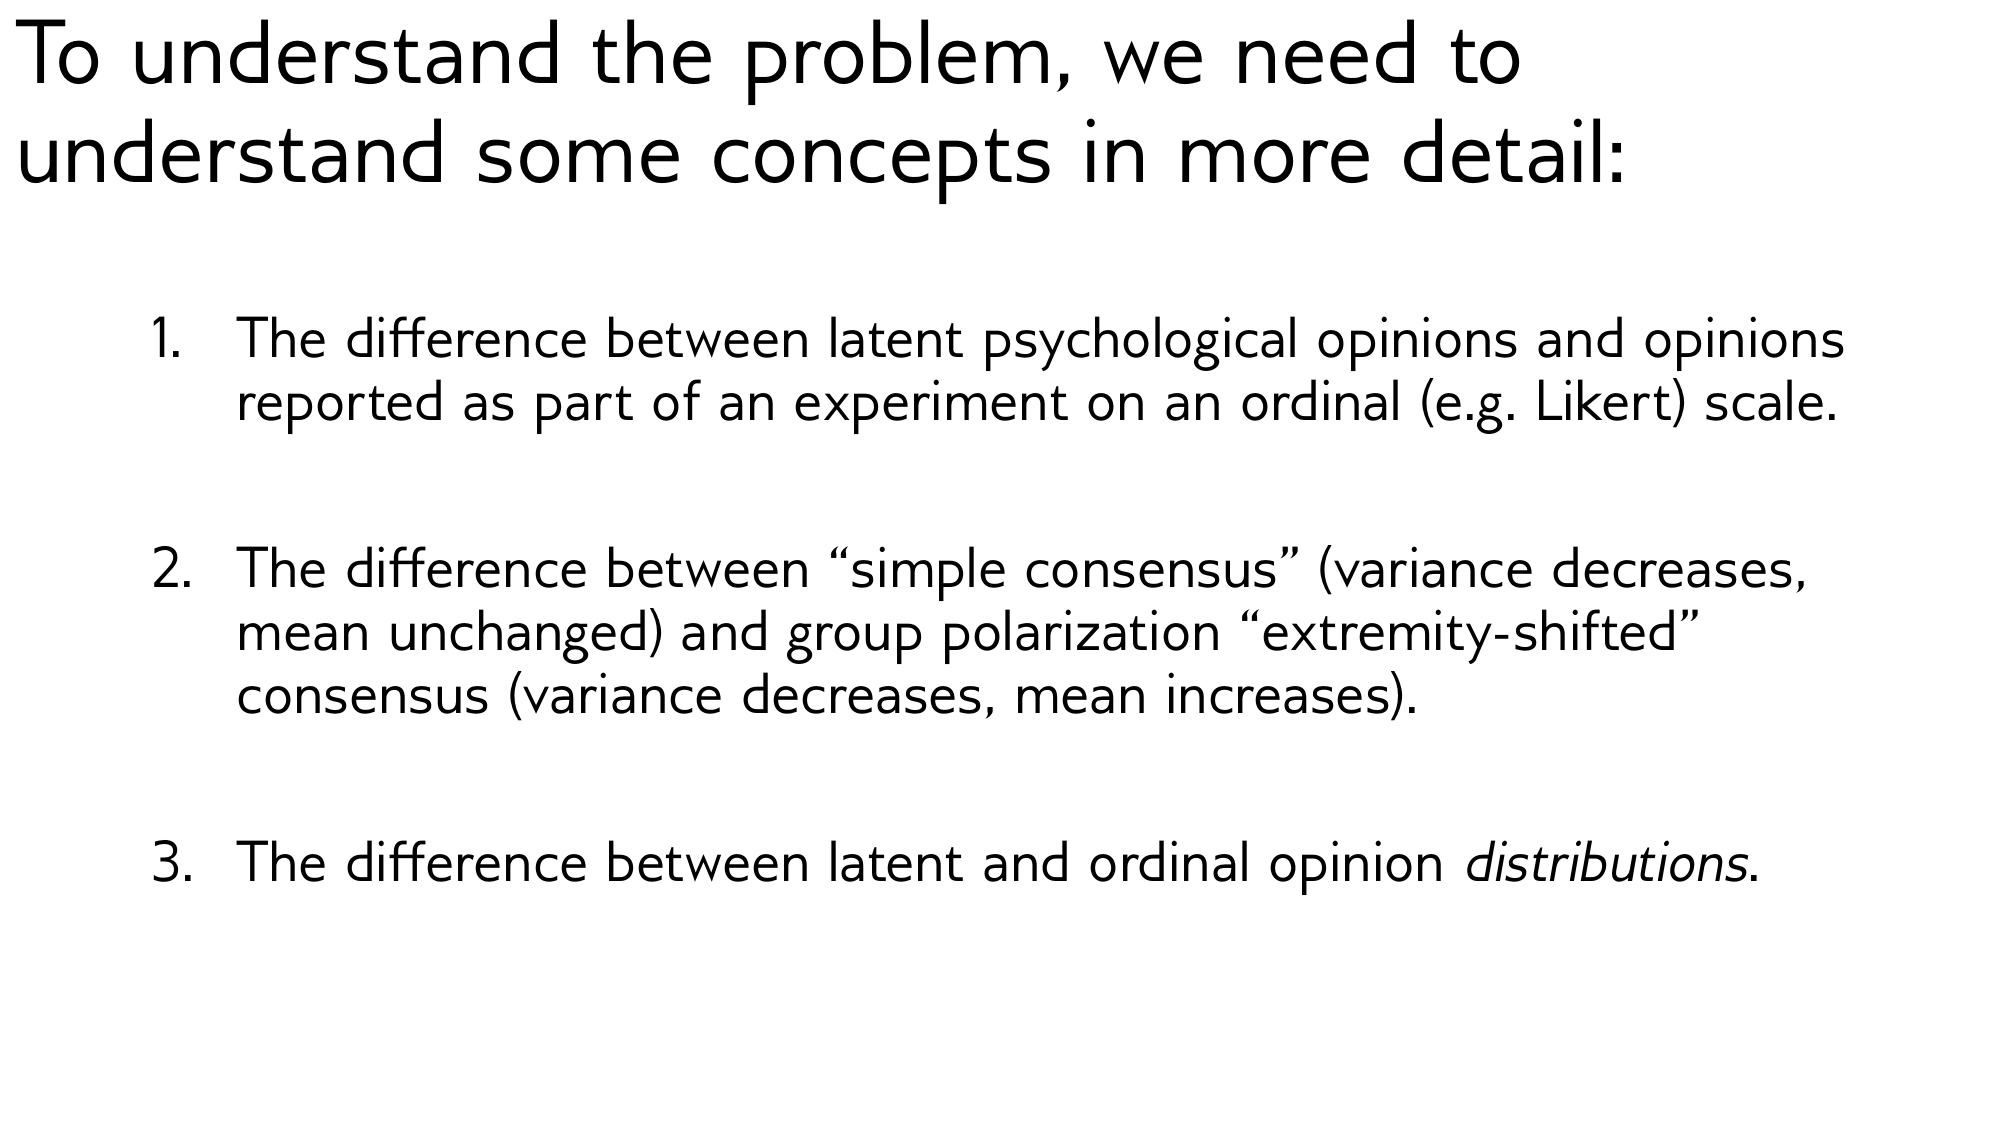

# To understand the problem, we need to understand some concepts in more detail:
The difference between latent psychological opinions and opinions reported as part of an experiment on an ordinal (e.g. Likert) scale.

The difference between “simple consensus” (variance decreases, mean unchanged) and group polarization “extremity-shifted” consensus (variance decreases, mean increases).

The difference between latent and ordinal opinion distributions.